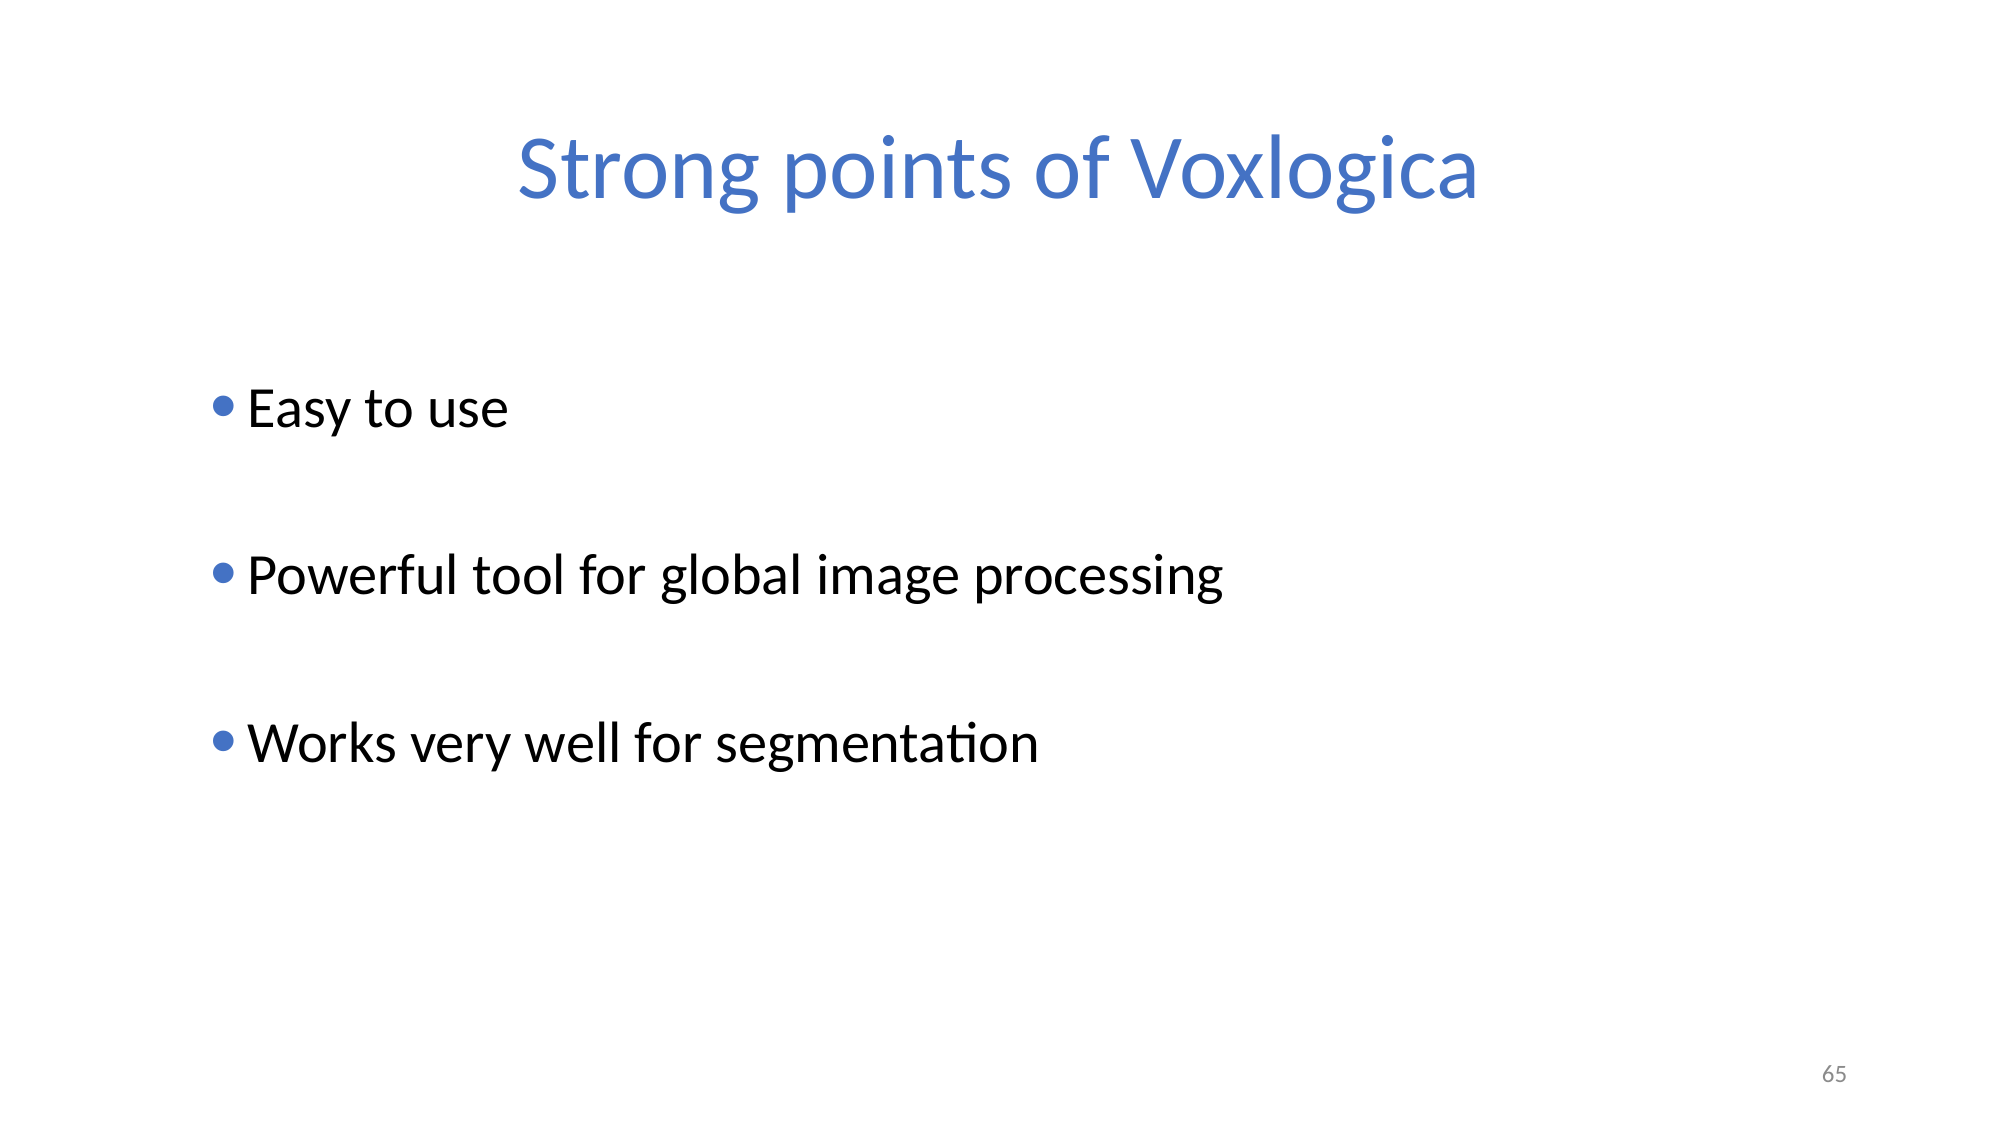

# Strong points of Voxlogica
Easy to use

Powerful tool for global image processing

Works very well for segmentation

65